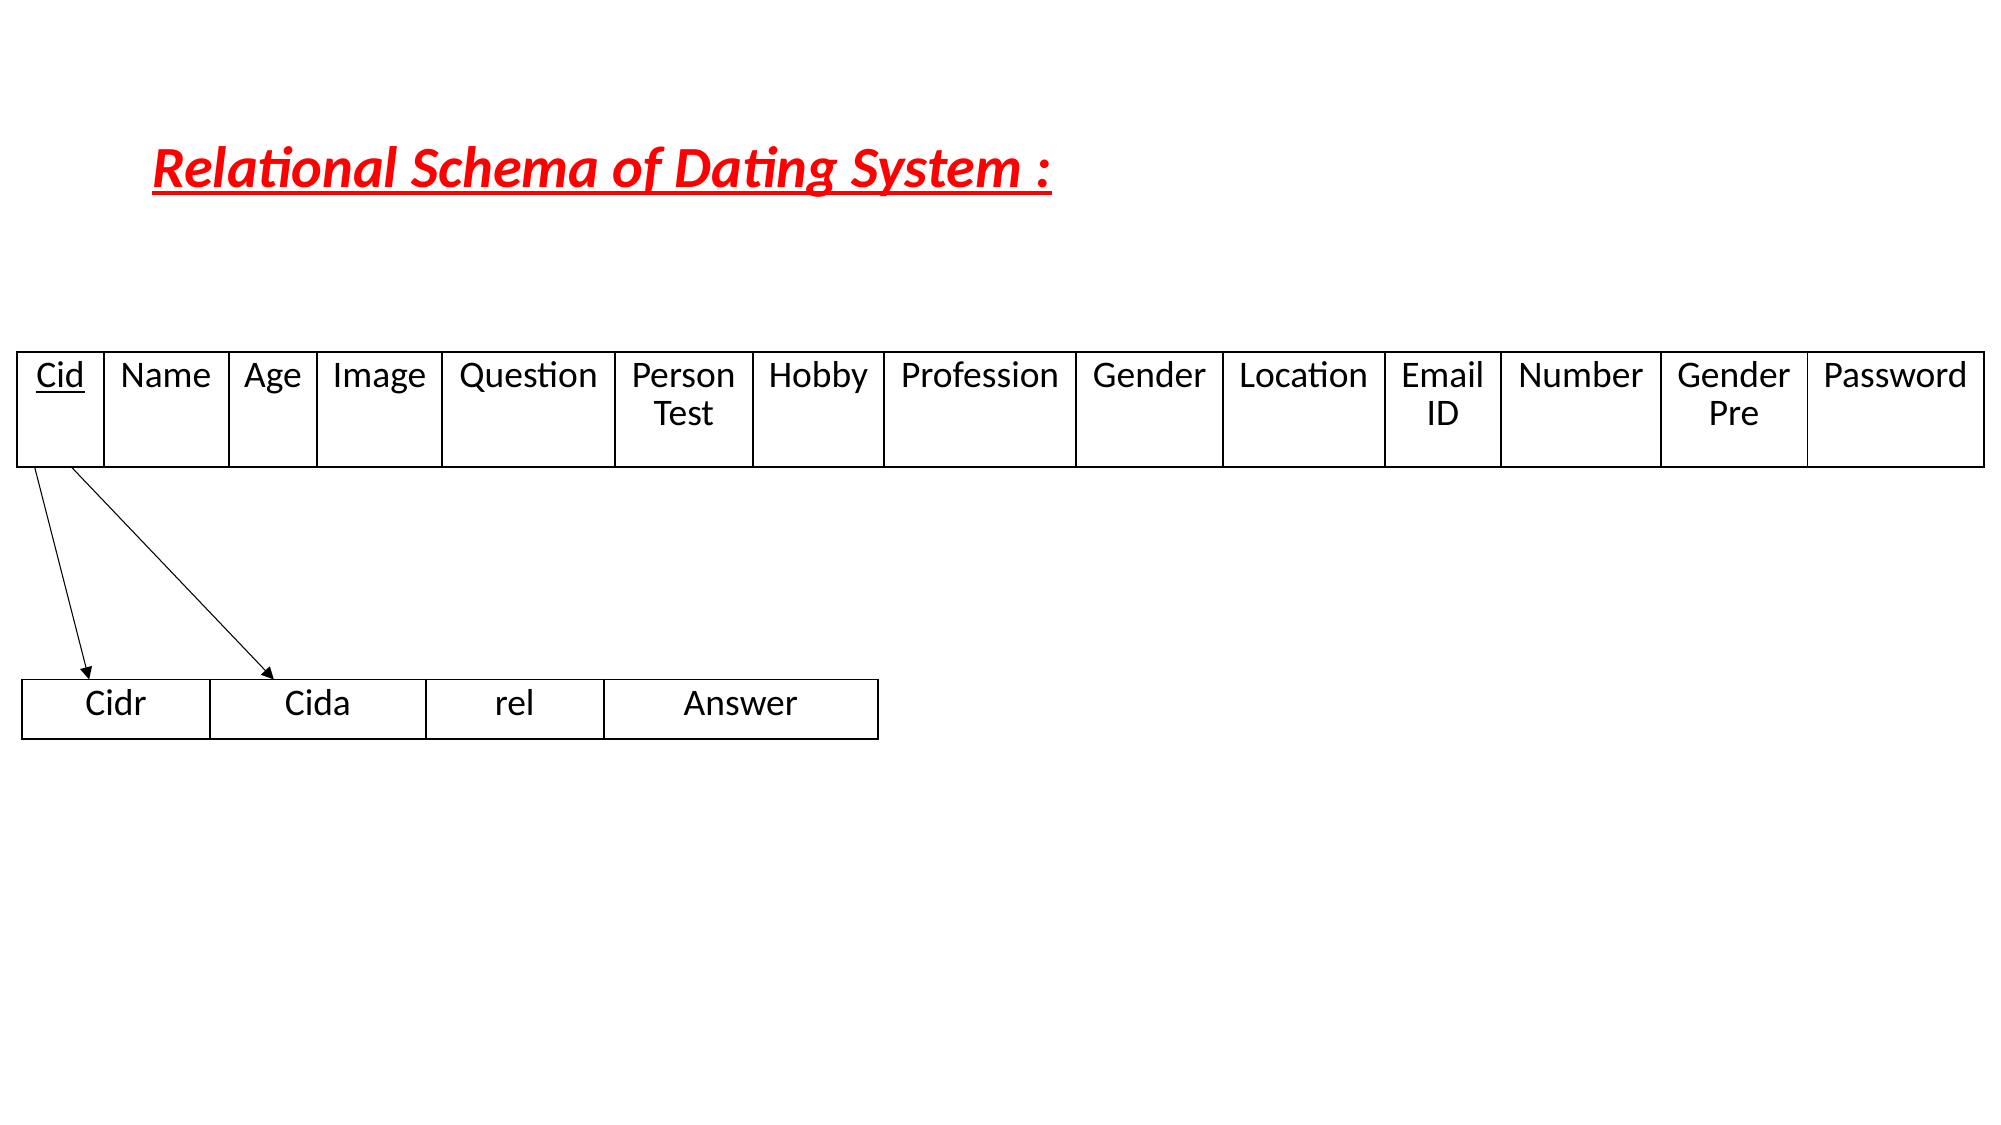

# Relational Schema of Dating System :

| Cid | Name | Age | Image | Question | Person Test | Hobby | Profession | Gender | Location | Email ID | Number | Gender Pre | Password |
| --- | --- | --- | --- | --- | --- | --- | --- | --- | --- | --- | --- | --- | --- |
| Cidr | Cida | rel | Answer |
| --- | --- | --- | --- |